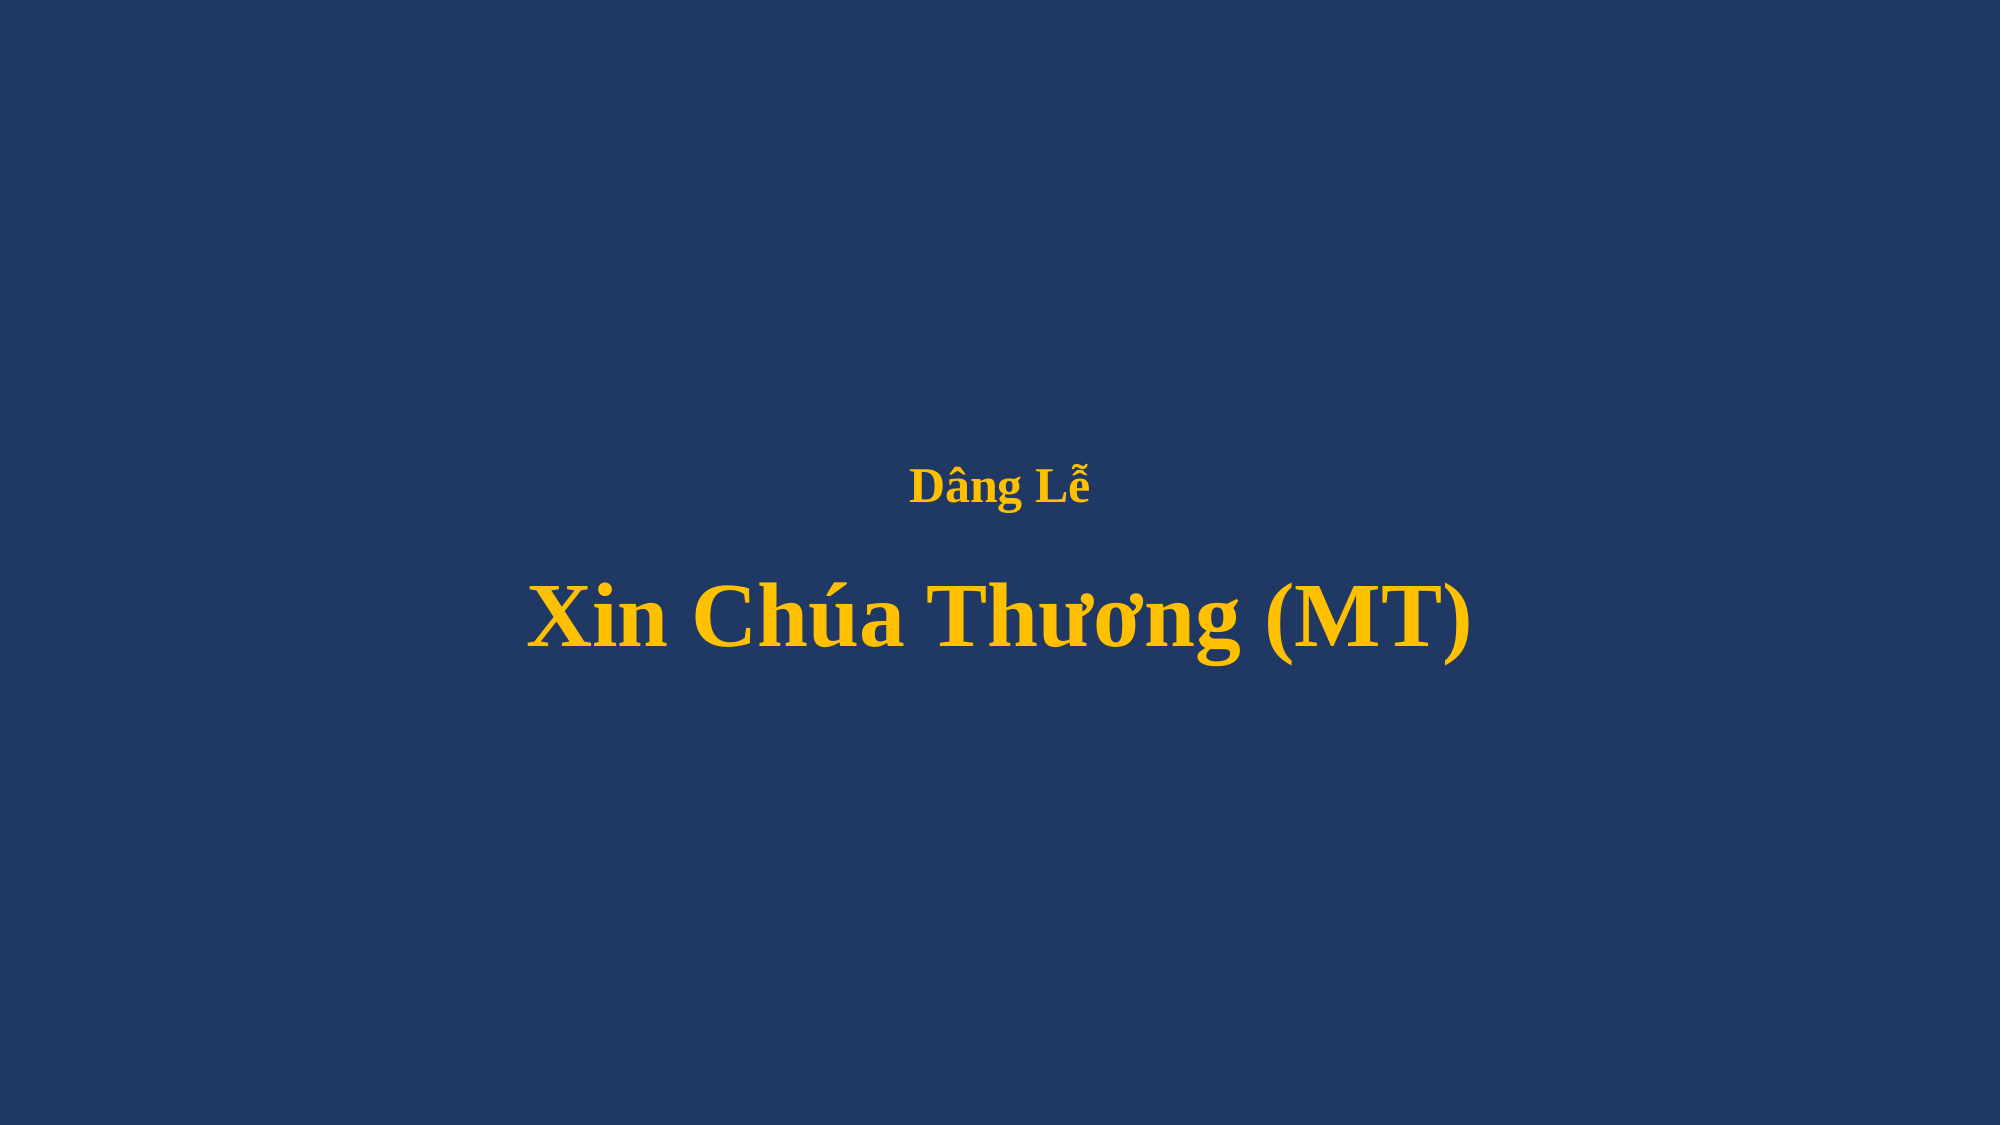

# Dâng Lễ Xin Chúa Thương (MT)